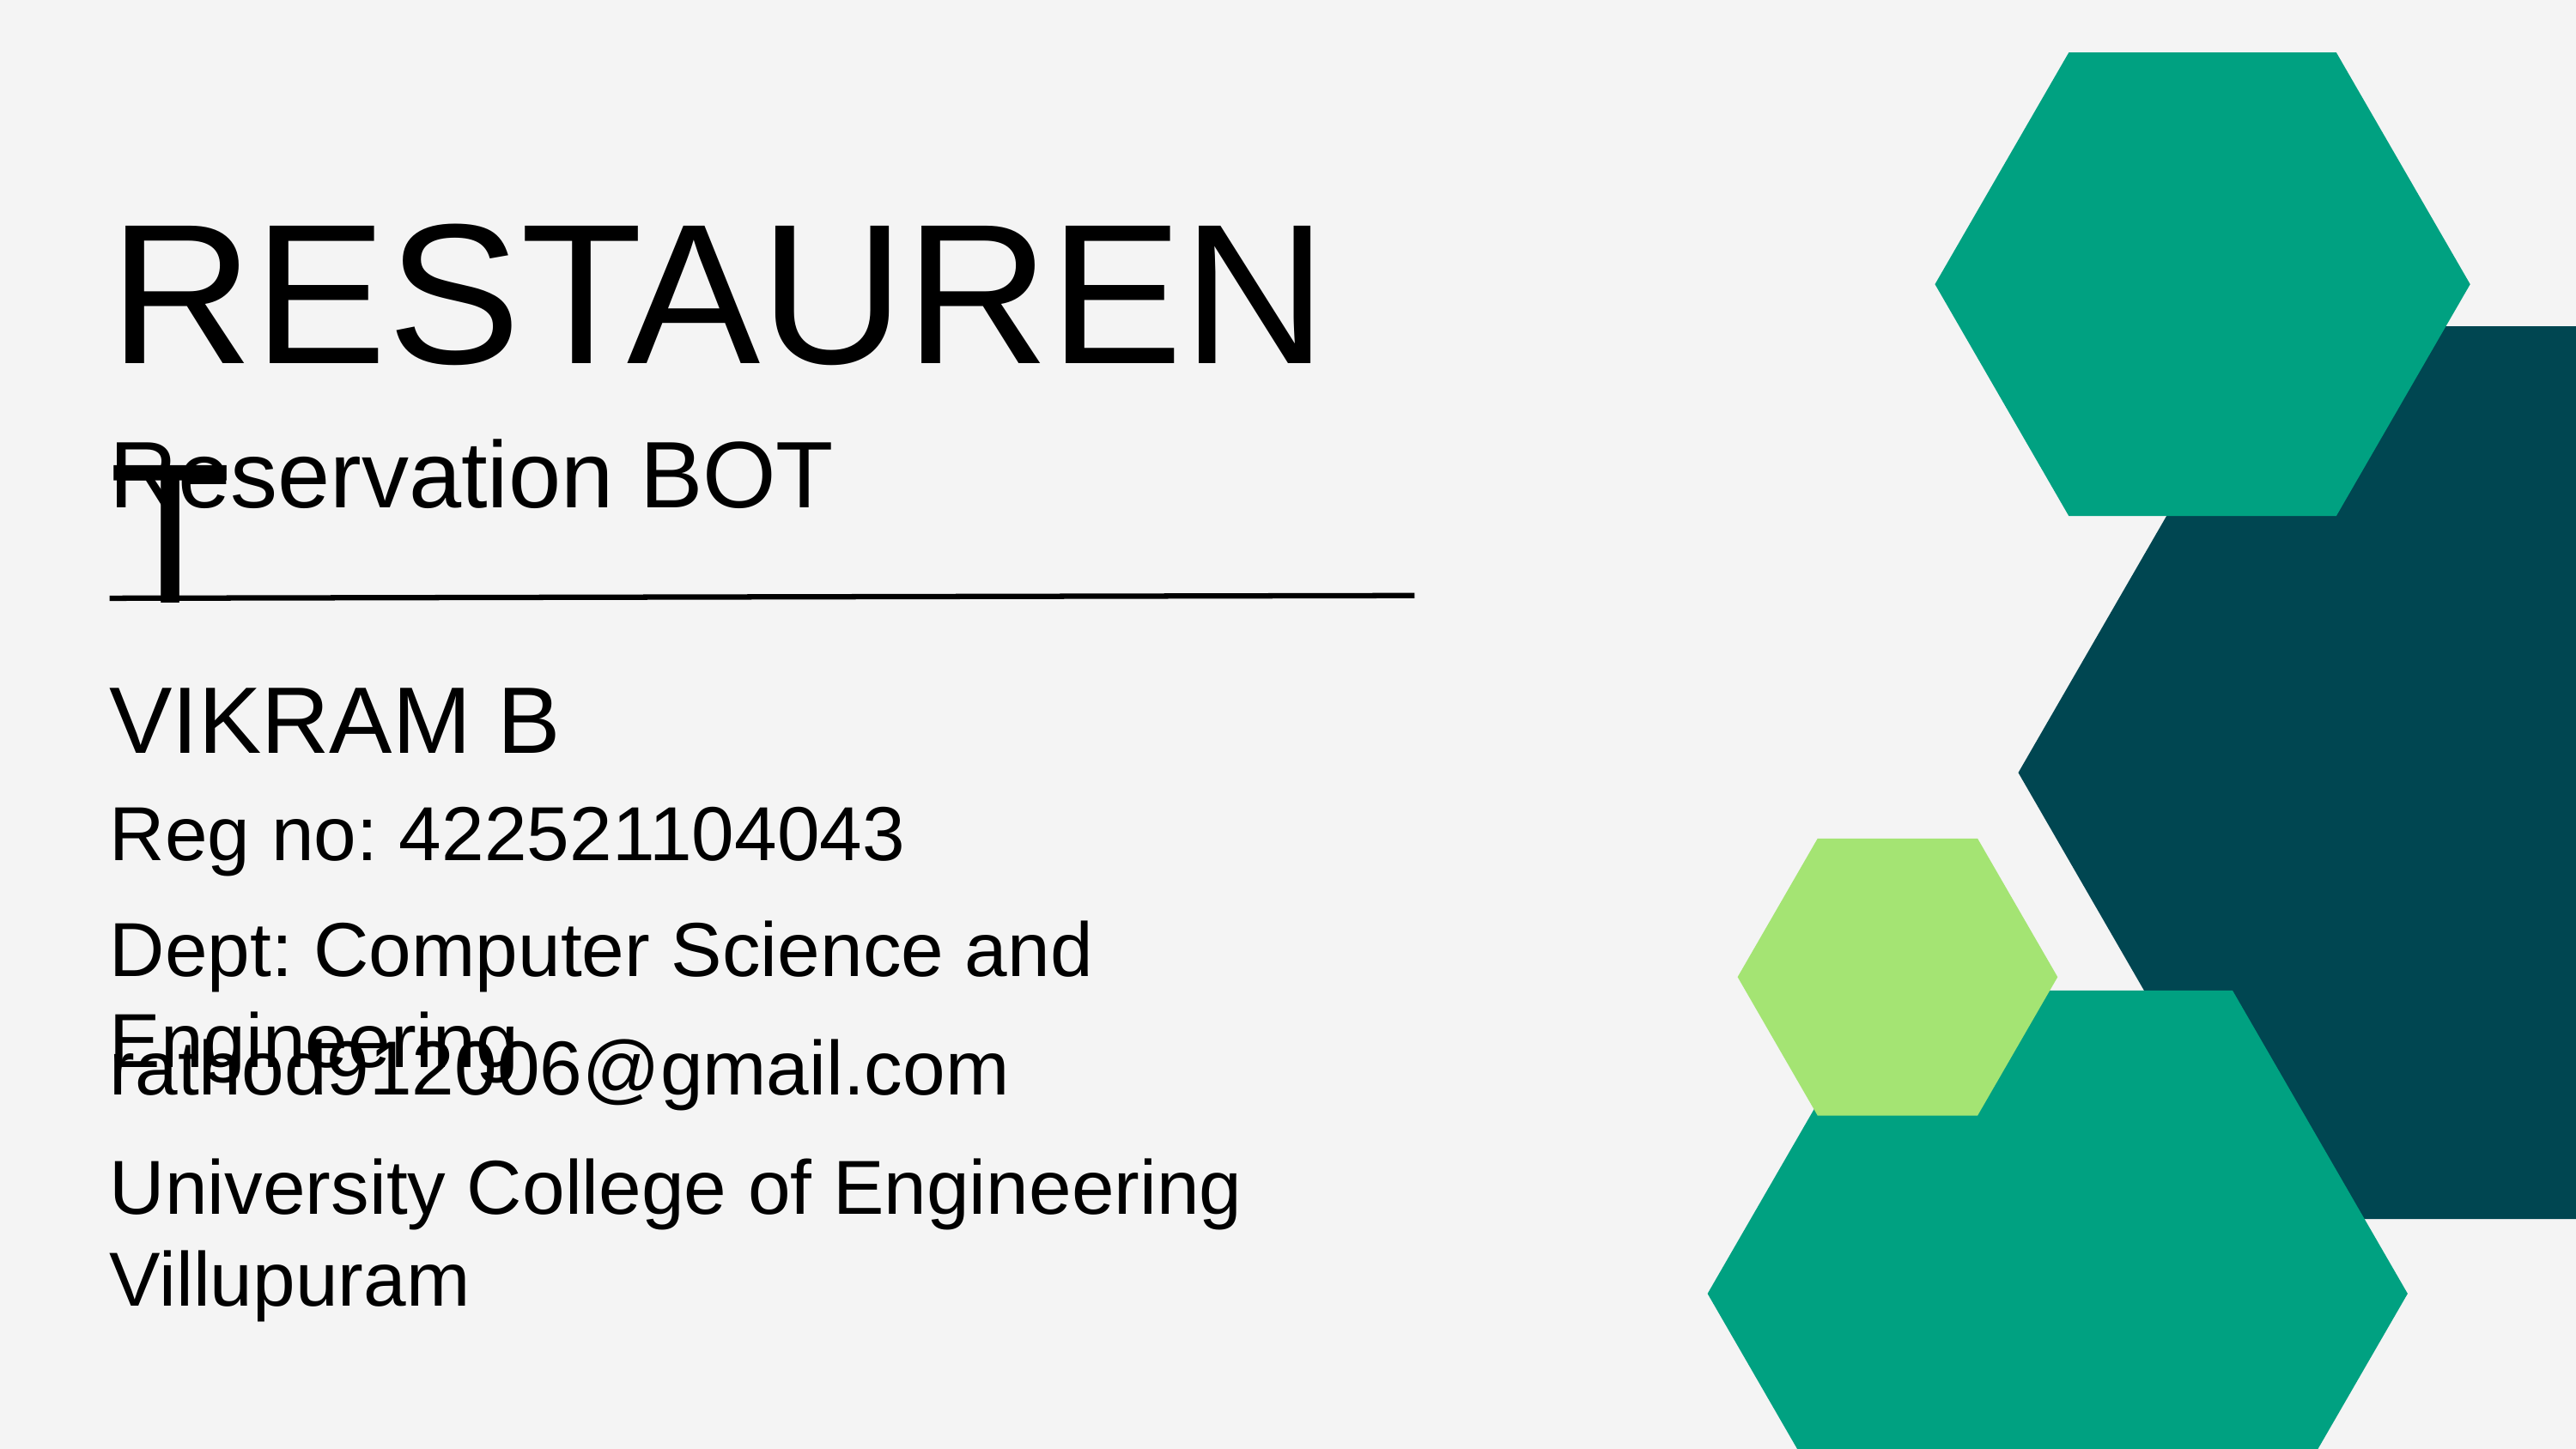

RESTAURENT

Reservation BOT

VIKRAM B
Reg no: 422521104043

Dept: Computer Science and Engineering

rathod912006@gmail.com
University College of Engineering Villupuram